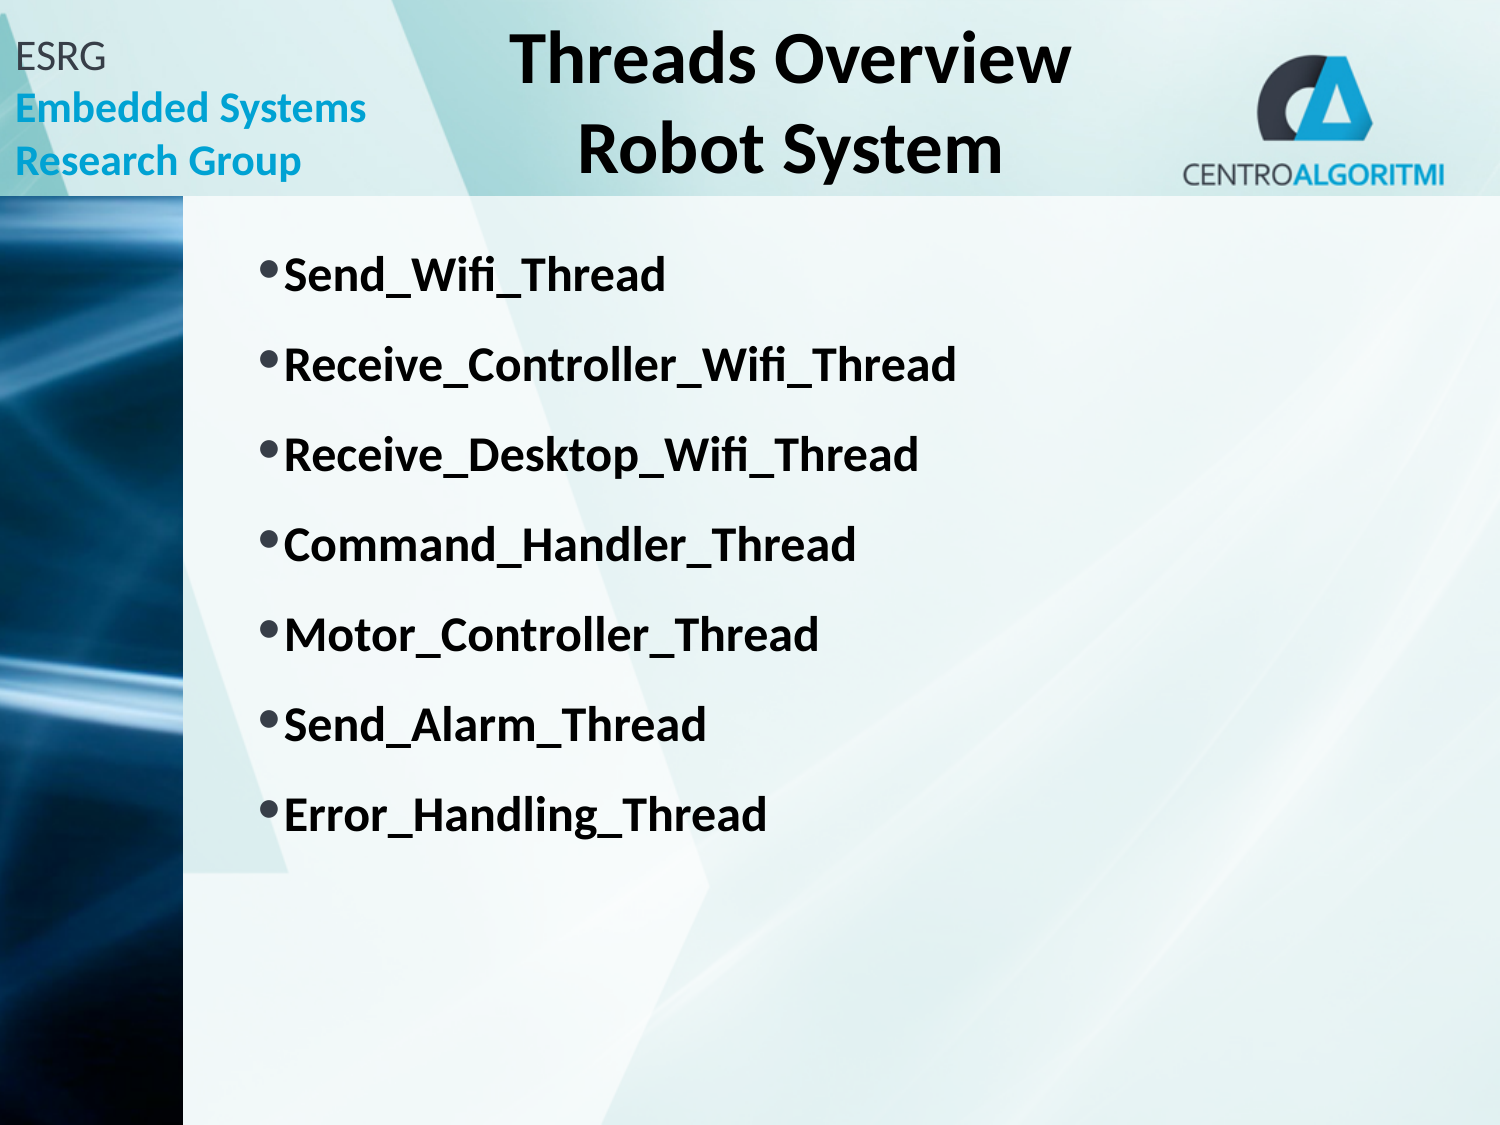

# Threads Overview Robot System
Send_Wifi_Thread
Receive_Controller_Wifi_Thread
Receive_Desktop_Wifi_Thread
Command_Handler_Thread
Motor_Controller_Thread
Send_Alarm_Thread
Error_Handling_Thread